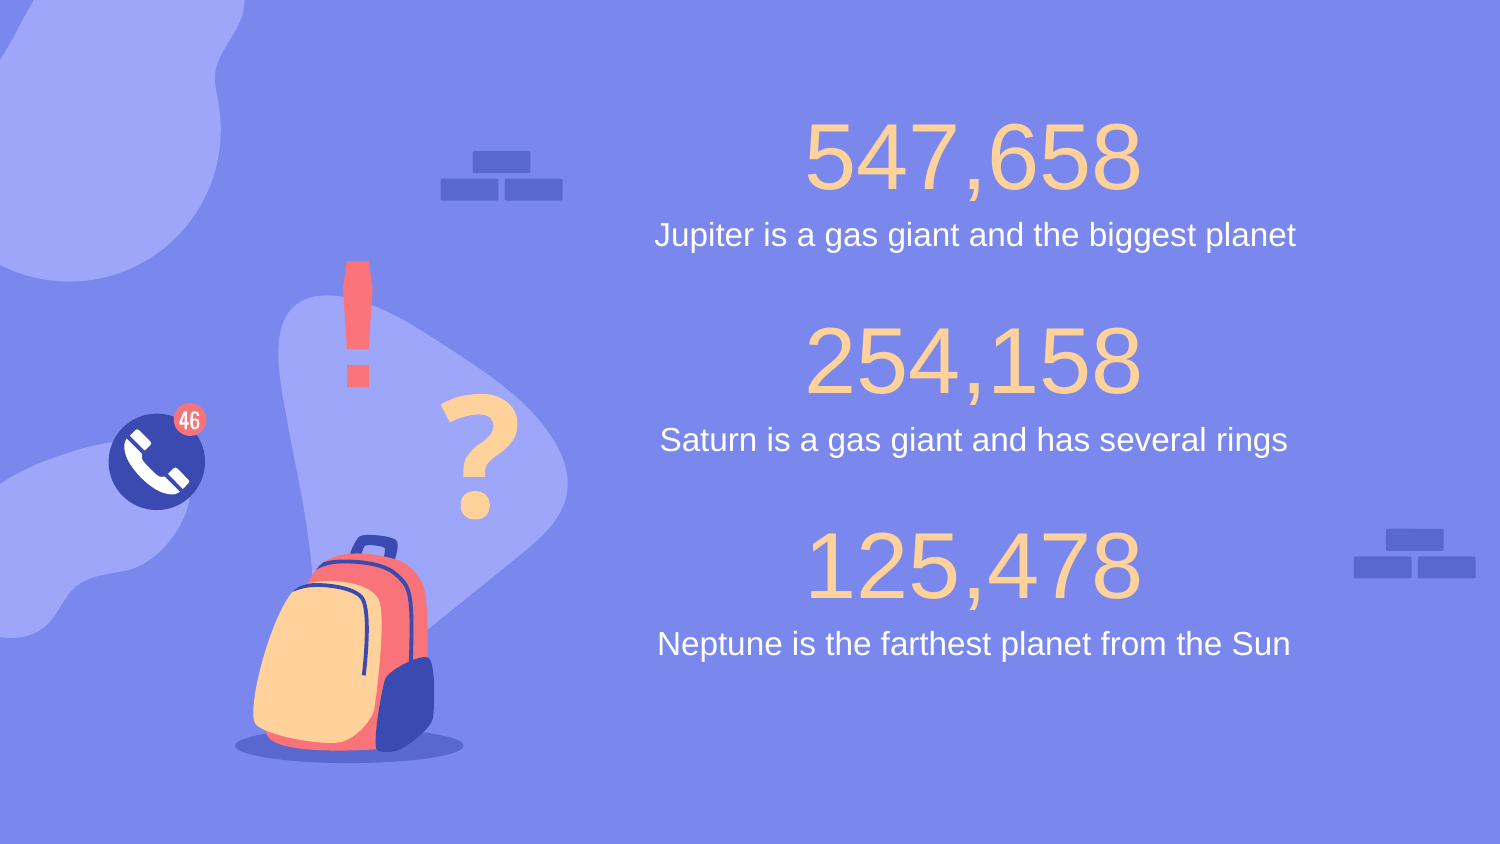

# 547,658

Jupiter is a gas giant and the biggest planet

254,158

Saturn is a gas giant and has several rings
125,478

Neptune is the farthest planet from the Sun